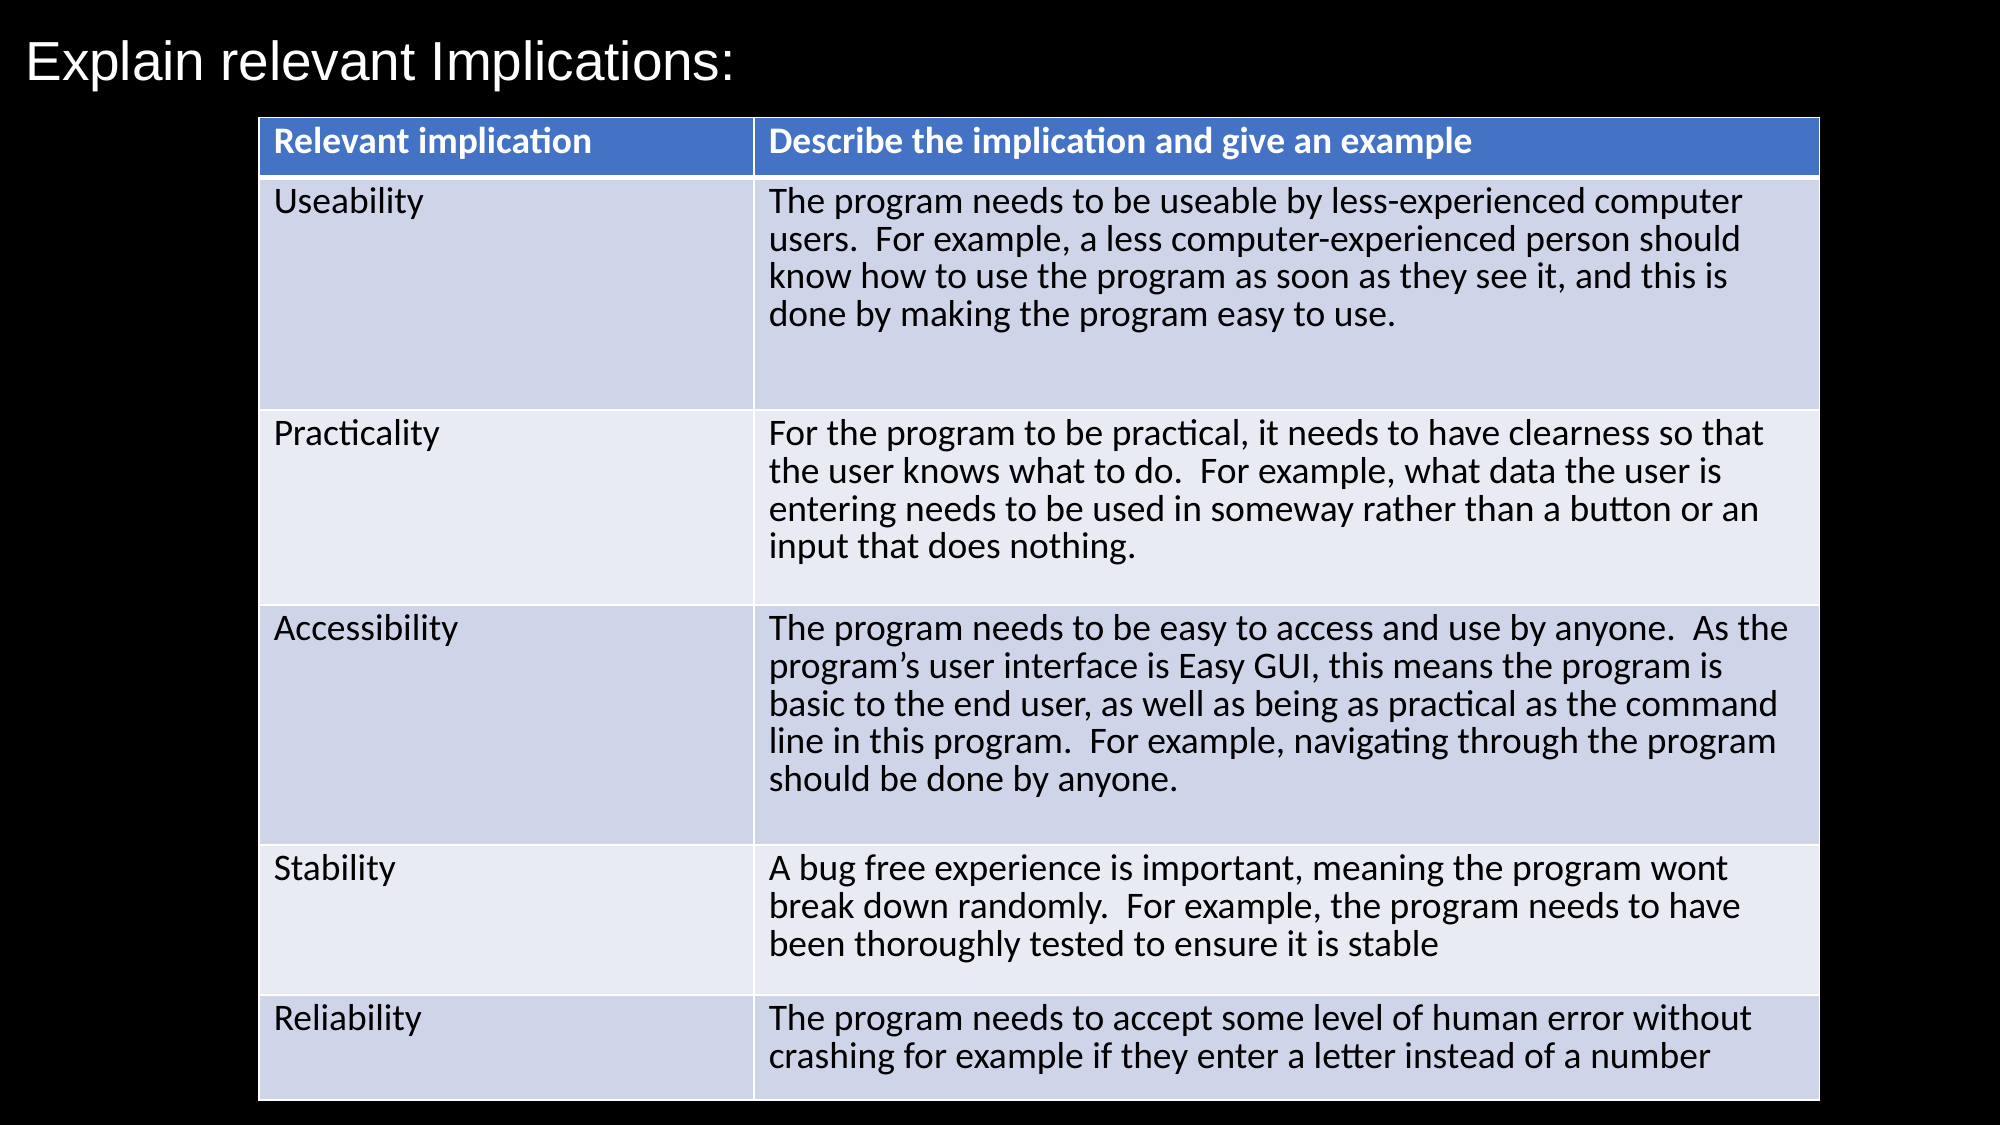

# Explain relevant Implications:
| Relevant implication | Describe the implication and give an example |
| --- | --- |
| Useability | The program needs to be useable by less-experienced computer users. For example, a less computer-experienced person should know how to use the program as soon as they see it, and this is done by making the program easy to use. |
| Practicality | For the program to be practical, it needs to have clearness so that the user knows what to do. For example, what data the user is entering needs to be used in someway rather than a button or an input that does nothing. |
| Accessibility | The program needs to be easy to access and use by anyone. As the program’s user interface is Easy GUI, this means the program is basic to the end user, as well as being as practical as the command line in this program. For example, navigating through the program should be done by anyone. |
| Stability | A bug free experience is important, meaning the program wont break down randomly. For example, the program needs to have been thoroughly tested to ensure it is stable |
| Reliability | The program needs to accept some level of human error without crashing for example if they enter a letter instead of a number |
Additional rows can be added by clicking in the last cell and then using the Tab key